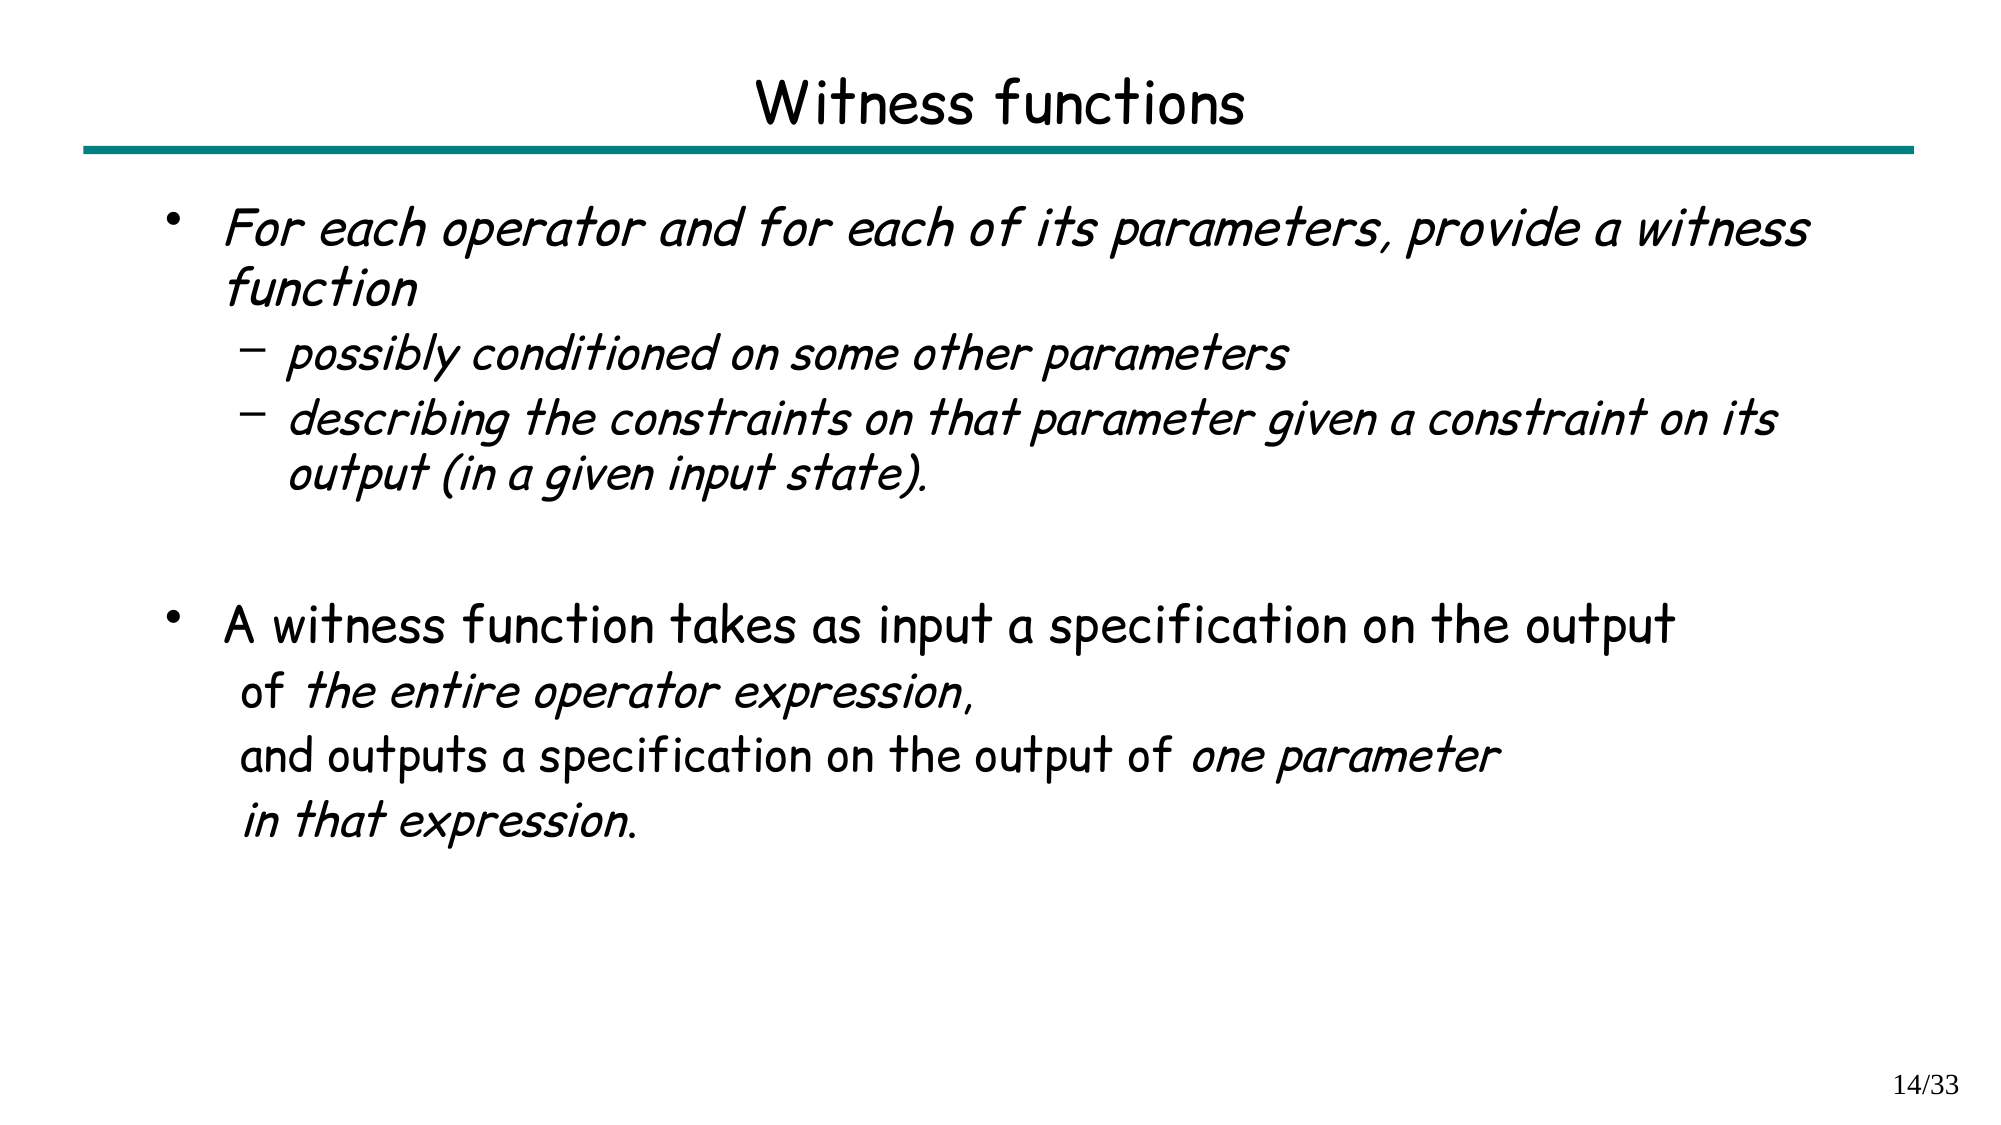

# Witness functions
For each operator and for each of its parameters, provide a witness function
possibly conditioned on some other parameters
describing the constraints on that parameter given a constraint on its output (in a given input state).

A witness function takes as input a specification on the output
of the entire operator expression,
and outputs a specification on the output of one parameter
in that expression.

14/33